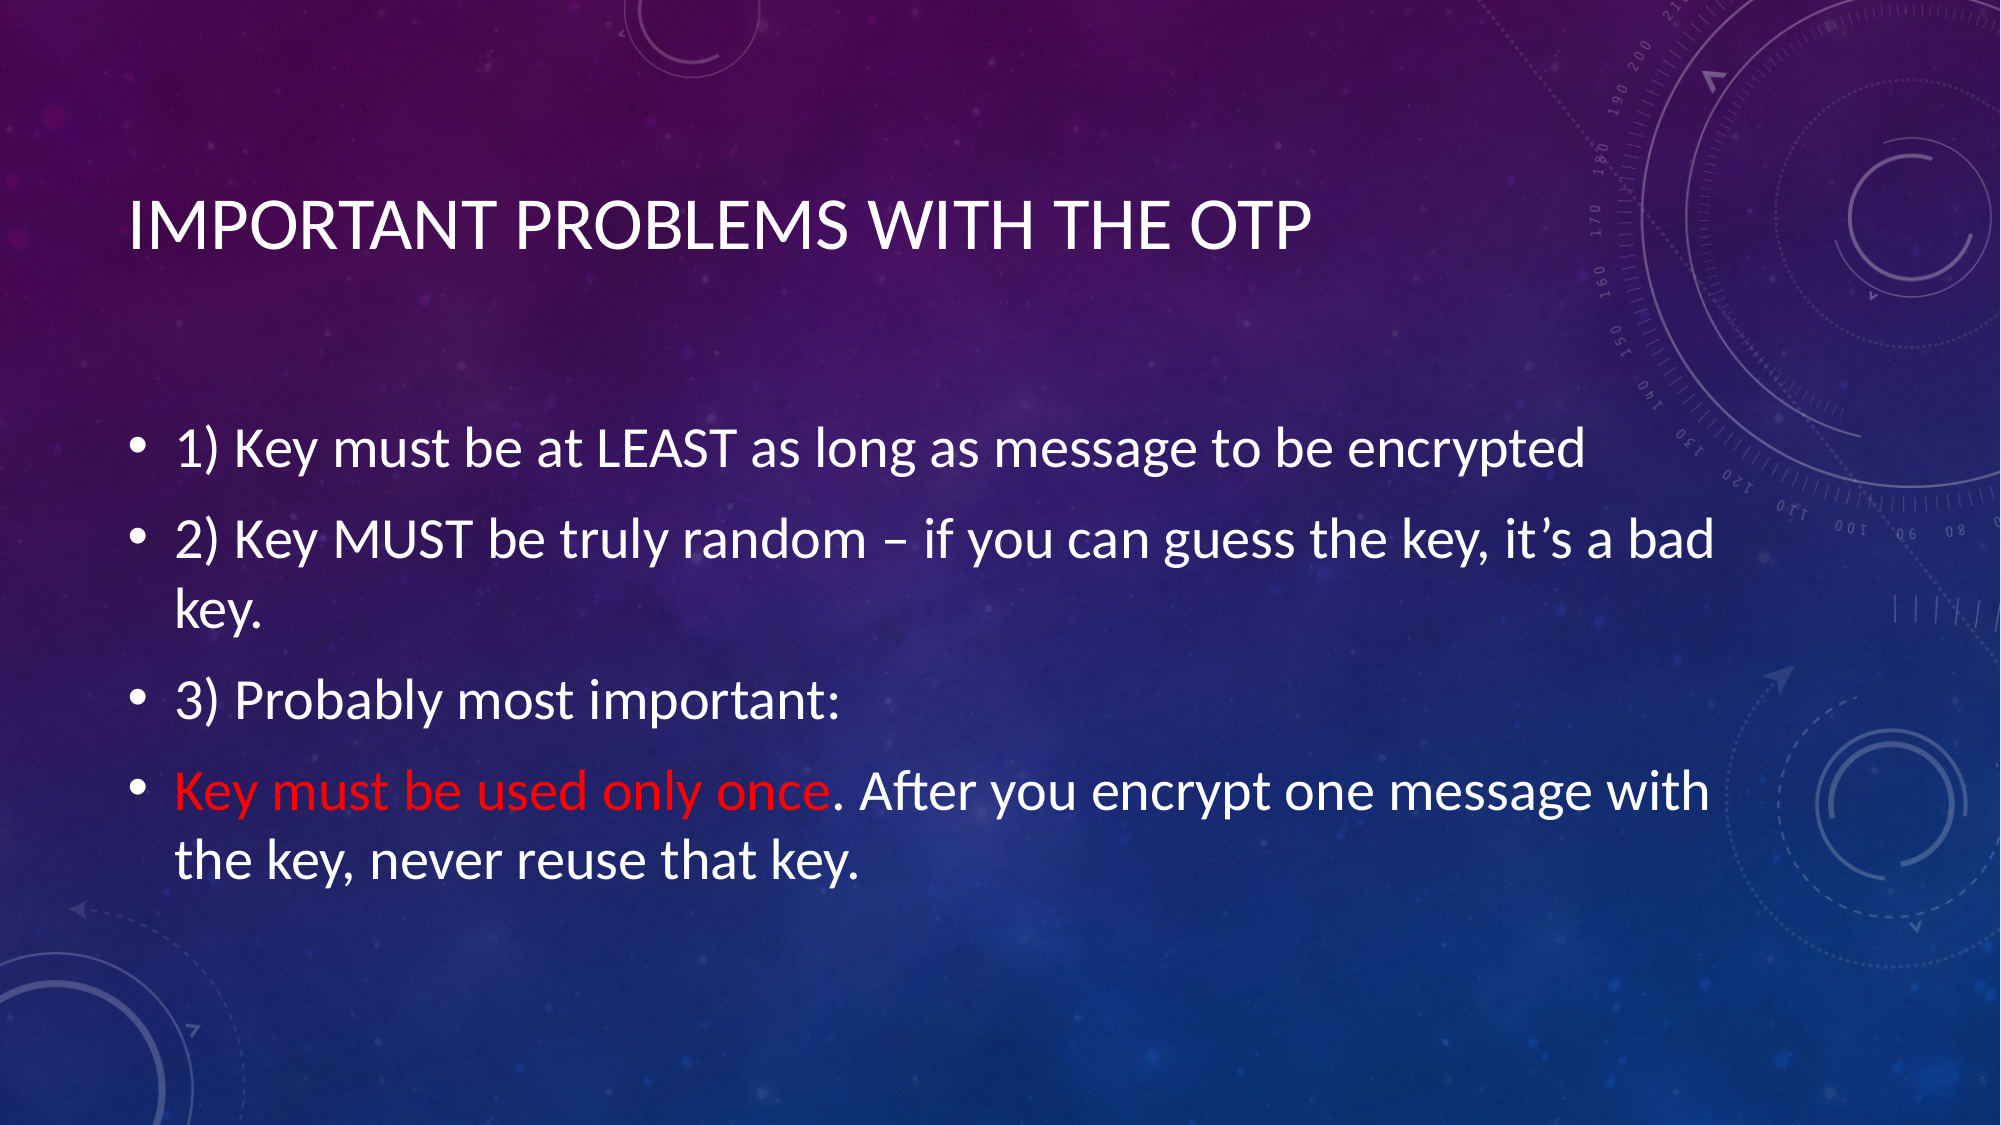

# Important problems with the otp
1) Key must be at LEAST as long as message to be encrypted
2) Key MUST be truly random – if you can guess the key, it’s a bad key.
3) Probably most important:
Key must be used only once. After you encrypt one message with the key, never reuse that key.